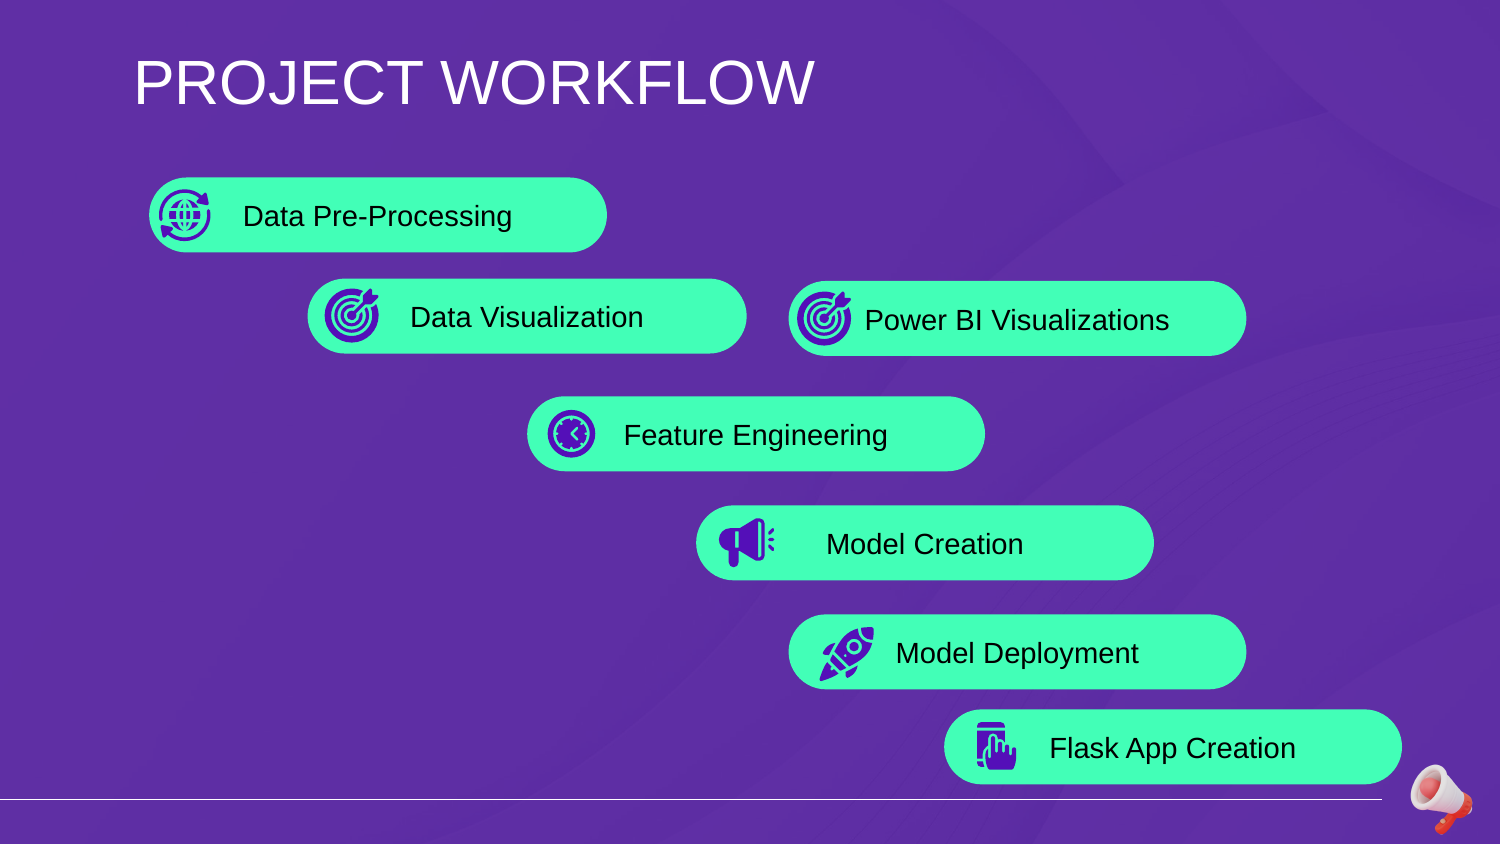

# PROJECT WORKFLOW

Data Pre-Processing

Data Visualization
Power BI Visualizations

Feature Engineering

Model Creation

Model Deployment

Flask App Creation